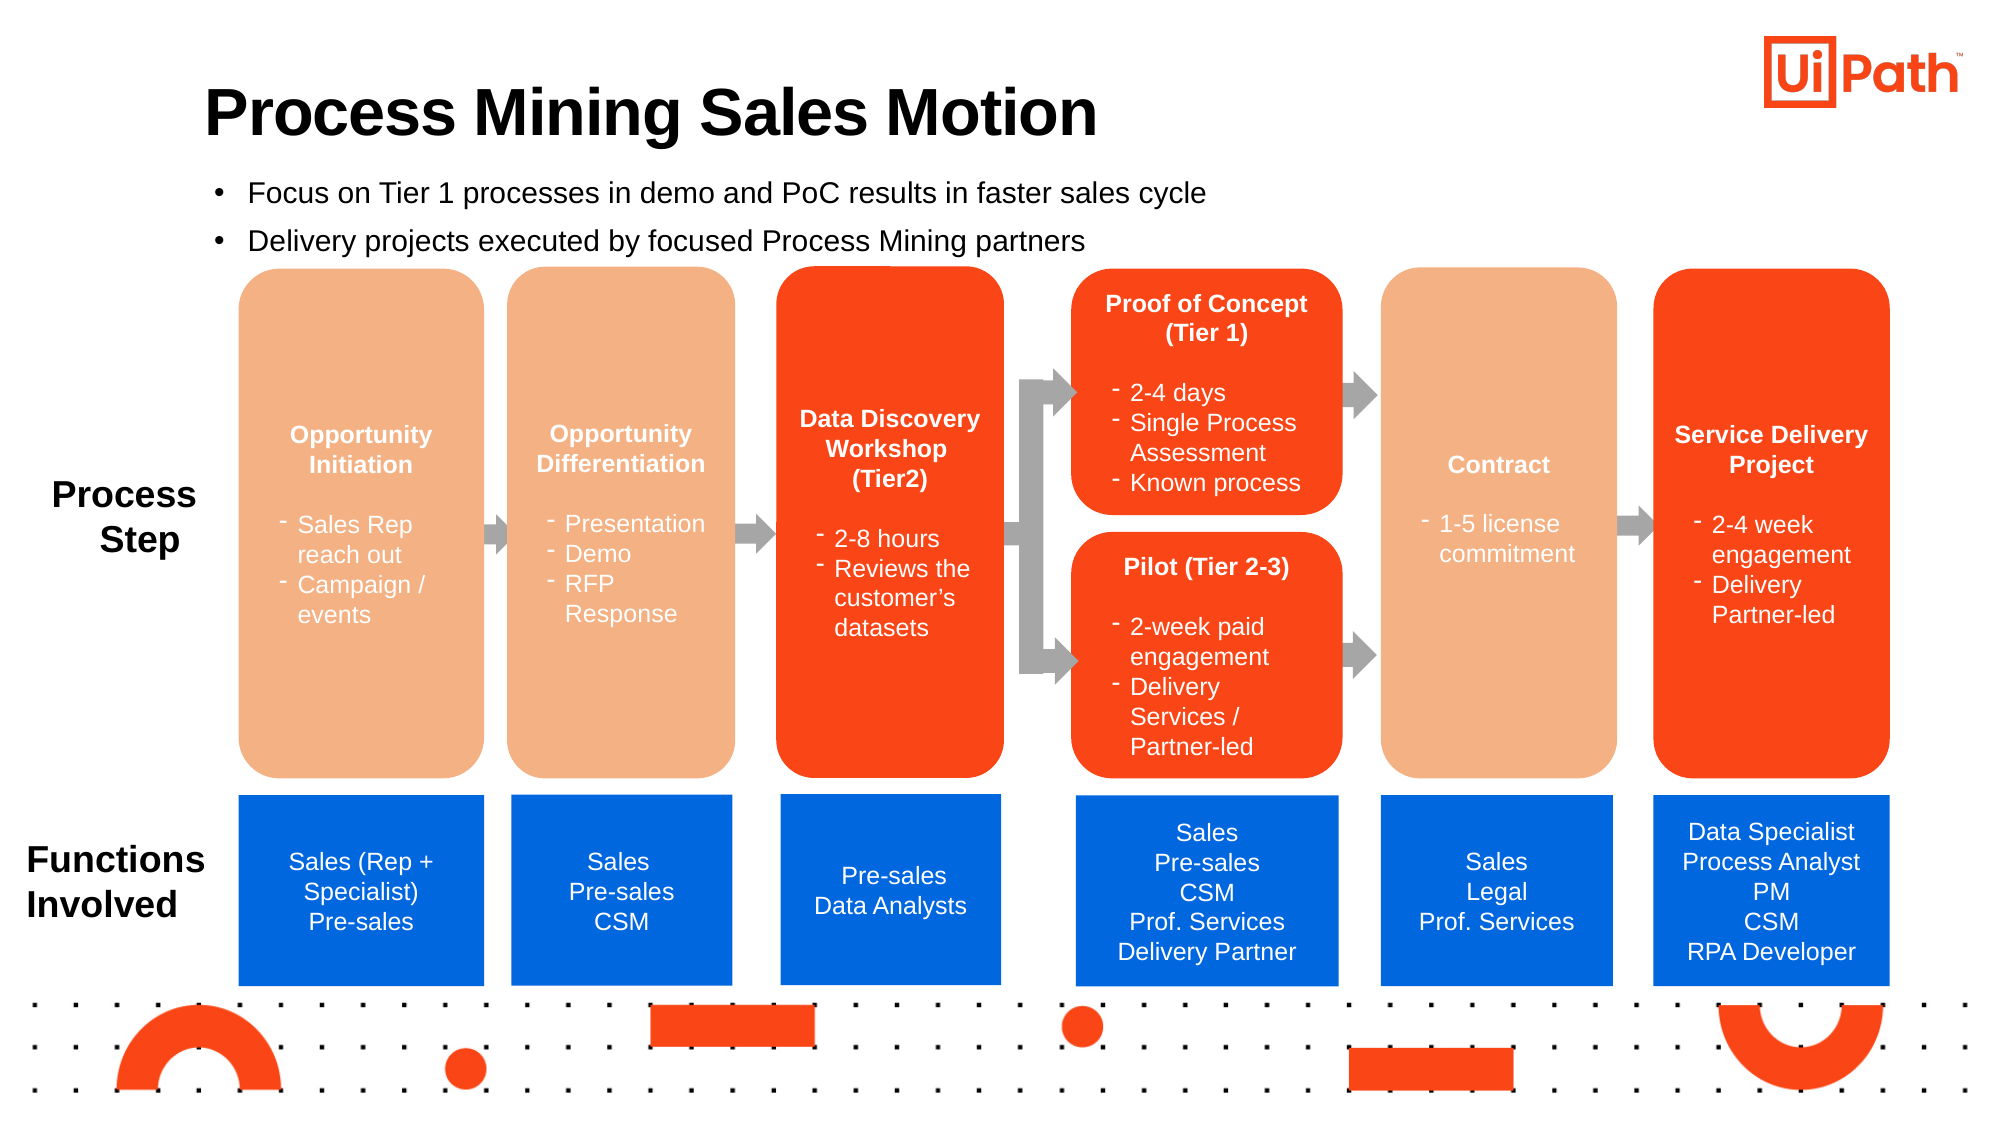

# Process Mining Sales Motion
Focus on Tier 1 processes in demo and PoC results in faster sales cycle
Delivery projects executed by focused Process Mining partners

Data Discovery Workshop
(Tier2)

2-8 hours
Reviews the customer’s datasets
Opportunity Differentiation

Presentation
Demo
RFP Response
Contract

1-5 license commitment

Opportunity Initiation

Sales Rep reach out
Campaign / events
Proof of Concept (Tier 1)

2-4 days
Single Process Assessment
Known process
Service Delivery Project

2-4 week engagement
Delivery Partner-led

Process
  Step

Pilot (Tier 2-3)

2-week paid engagement
Delivery Services / Partner-led

Sales
Pre-sales
CSM
Sales (Rep + Specialist)
Pre-sales
Sales
Legal
Prof. Services
Data Specialist
Process Analyst
PM
CSM
RPA Developer
Sales
Pre-sales
CSM
Prof. Services
Delivery Partner
Functions
Involved

 Pre-sales
Data Analysts